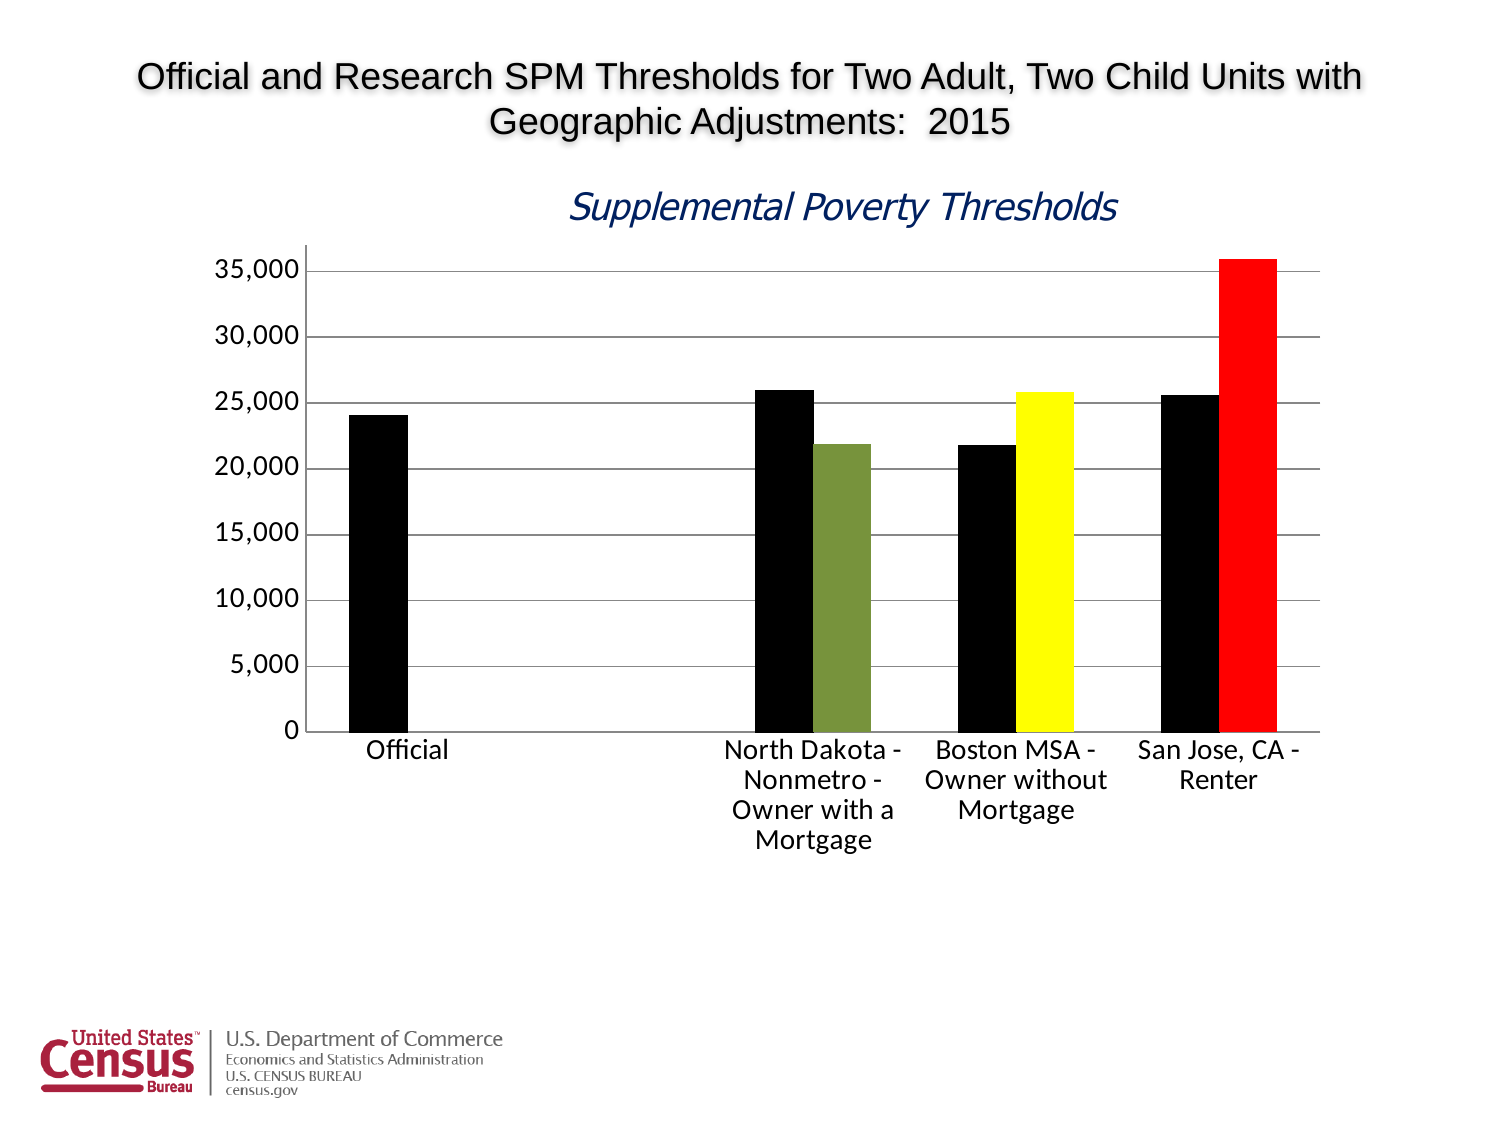

Official and Research SPM Thresholds for Two Adult, Two Child Units with Geographic Adjustments:  2015

### Chart

| Category | No Geo Adj | SPM |
|---|---|---|
| Official | 24036.0 | None |
|  | None | None |
| North Dakota - Nonmetro - Owner with a Mortgage | 25930.0 | 21857.0 |
| Boston MSA - Owner without Mortgage | 21806.0 | 25856.0 |
| San Jose, CA - Renter | 25583.0 | 35944.0 |